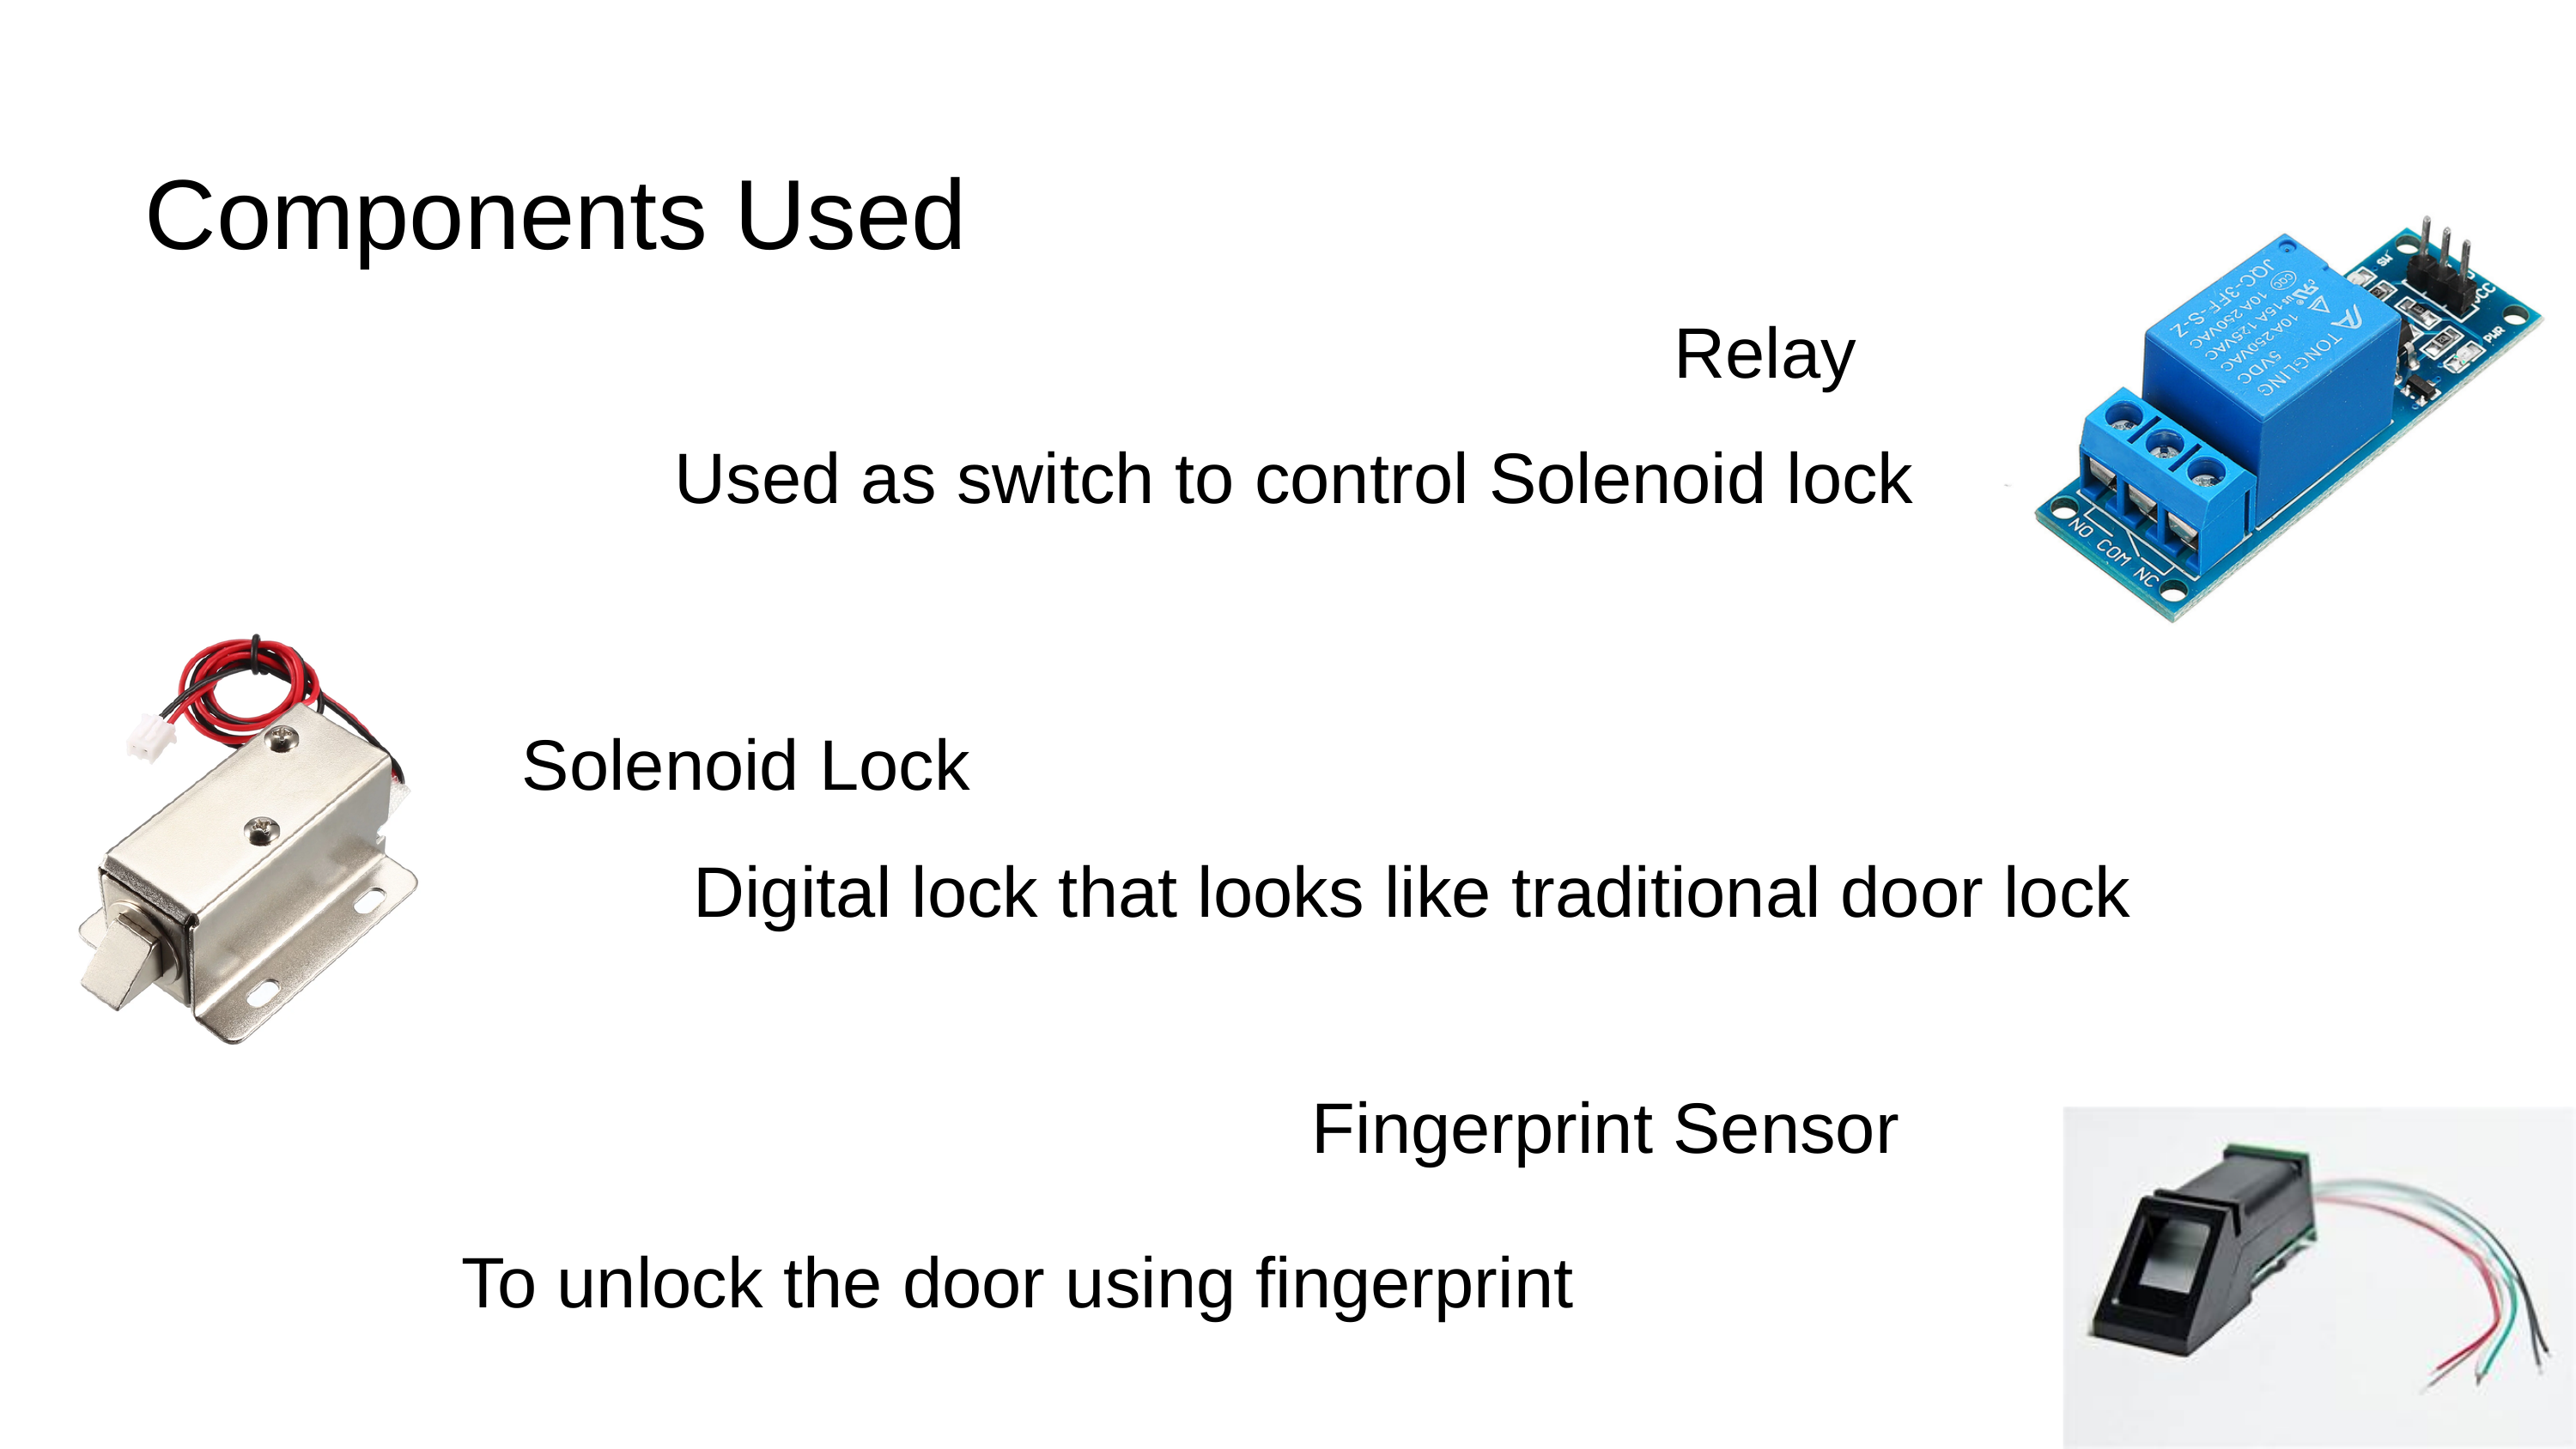

Components Used

Relay
Used as switch to control Solenoid lock

Solenoid Lock
Digital lock that looks like traditional door lock
Fingerprint Sensor

To unlock the door using fingerprint